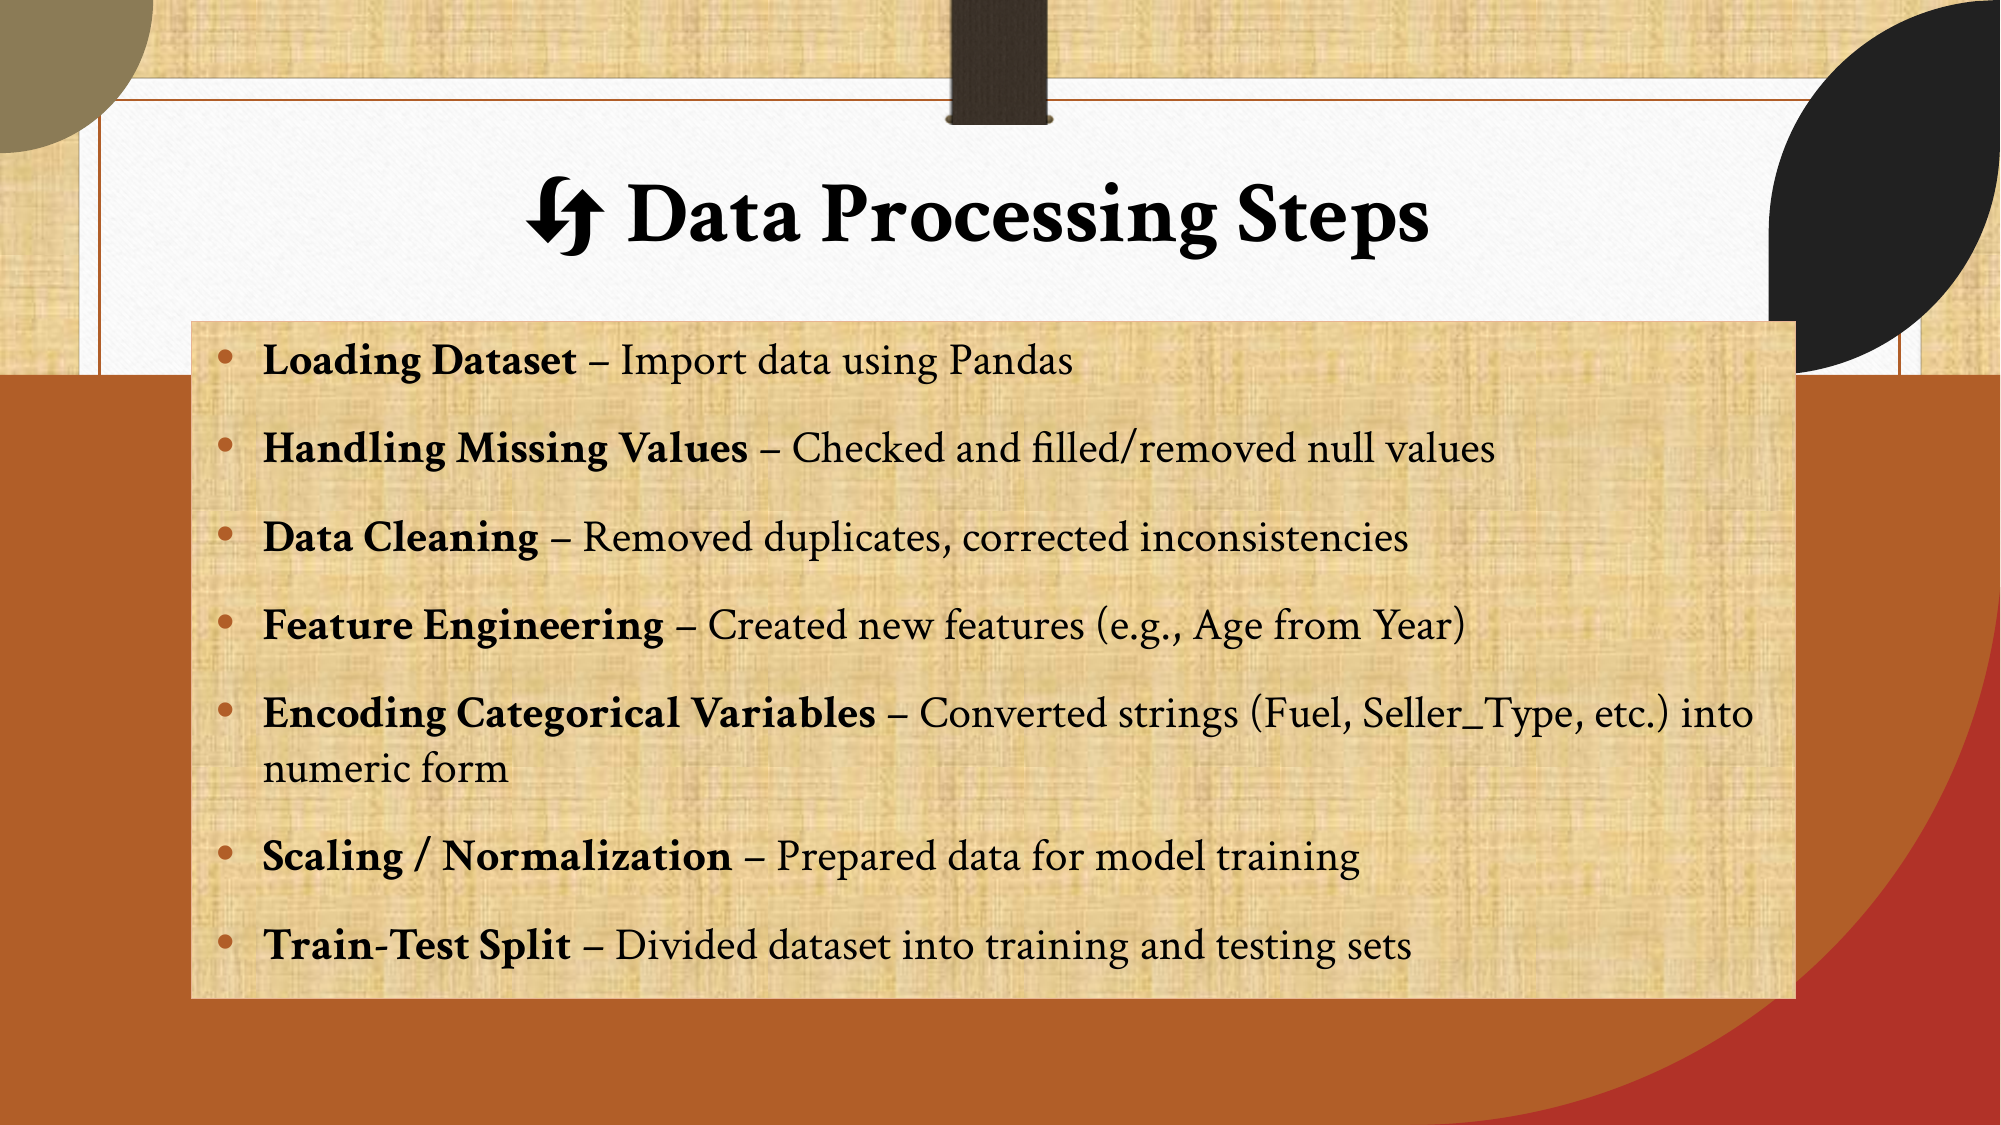

# 🔄 Data Processing Steps
Loading Dataset – Import data using Pandas
Handling Missing Values – Checked and filled/removed null values
Data Cleaning – Removed duplicates, corrected inconsistencies
Feature Engineering – Created new features (e.g., Age from Year)
Encoding Categorical Variables – Converted strings (Fuel, Seller_Type, etc.) into numeric form
Scaling / Normalization – Prepared data for model training
Train-Test Split – Divided dataset into training and testing sets